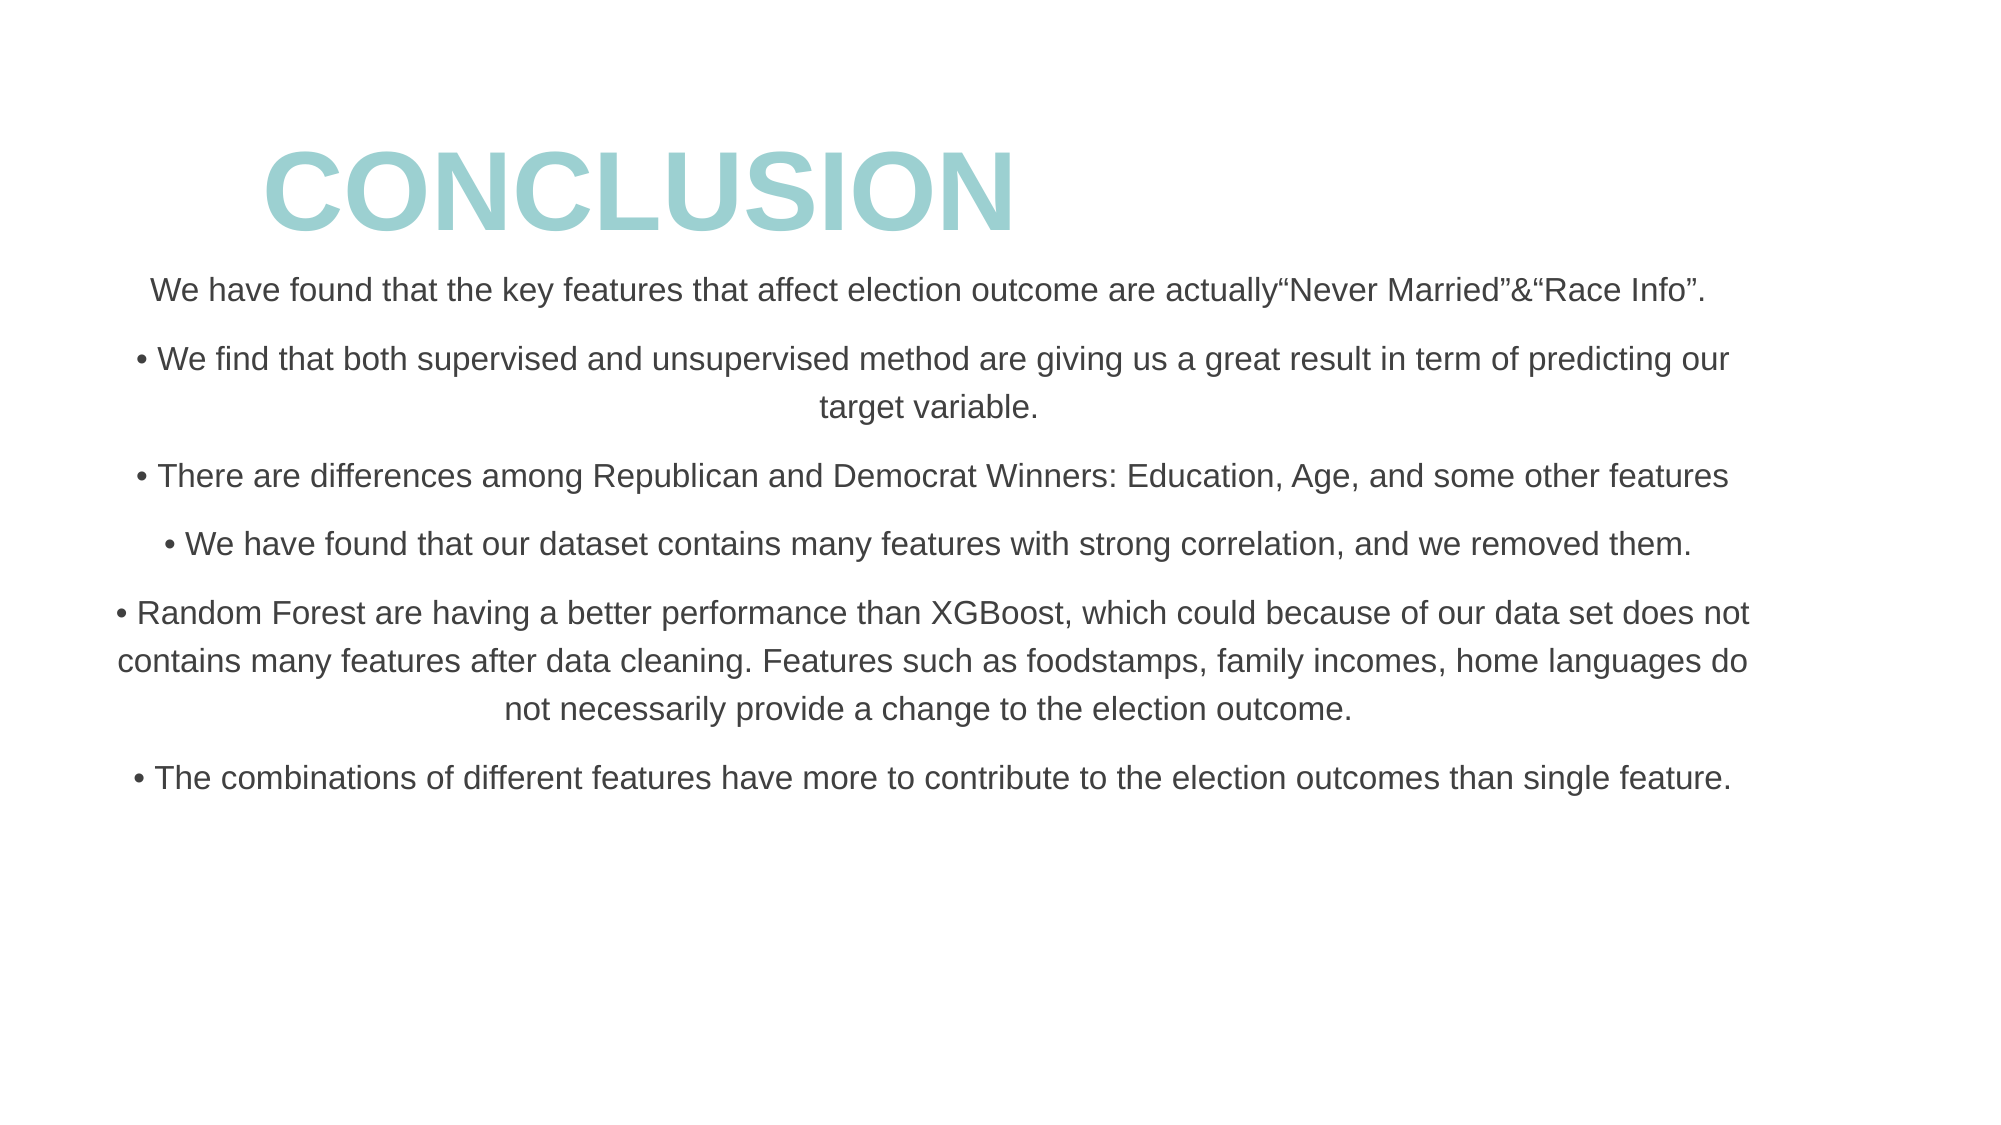

Conclusion
We have found that the key features that affect election outcome are actually“Never Married”&“Race Info”.
• We find that both supervised and unsupervised method are giving us a great result in term of predicting our target variable.
• There are differences among Republican and Democrat Winners: Education, Age, and some other features
• We have found that our dataset contains many features with strong correlation, and we removed them.
• Random Forest are having a better performance than XGBoost, which could because of our data set does not contains many features after data cleaning. Features such as foodstamps, family incomes, home languages do not necessarily provide a change to the election outcome.
• The combinations of different features have more to contribute to the election outcomes than single feature.